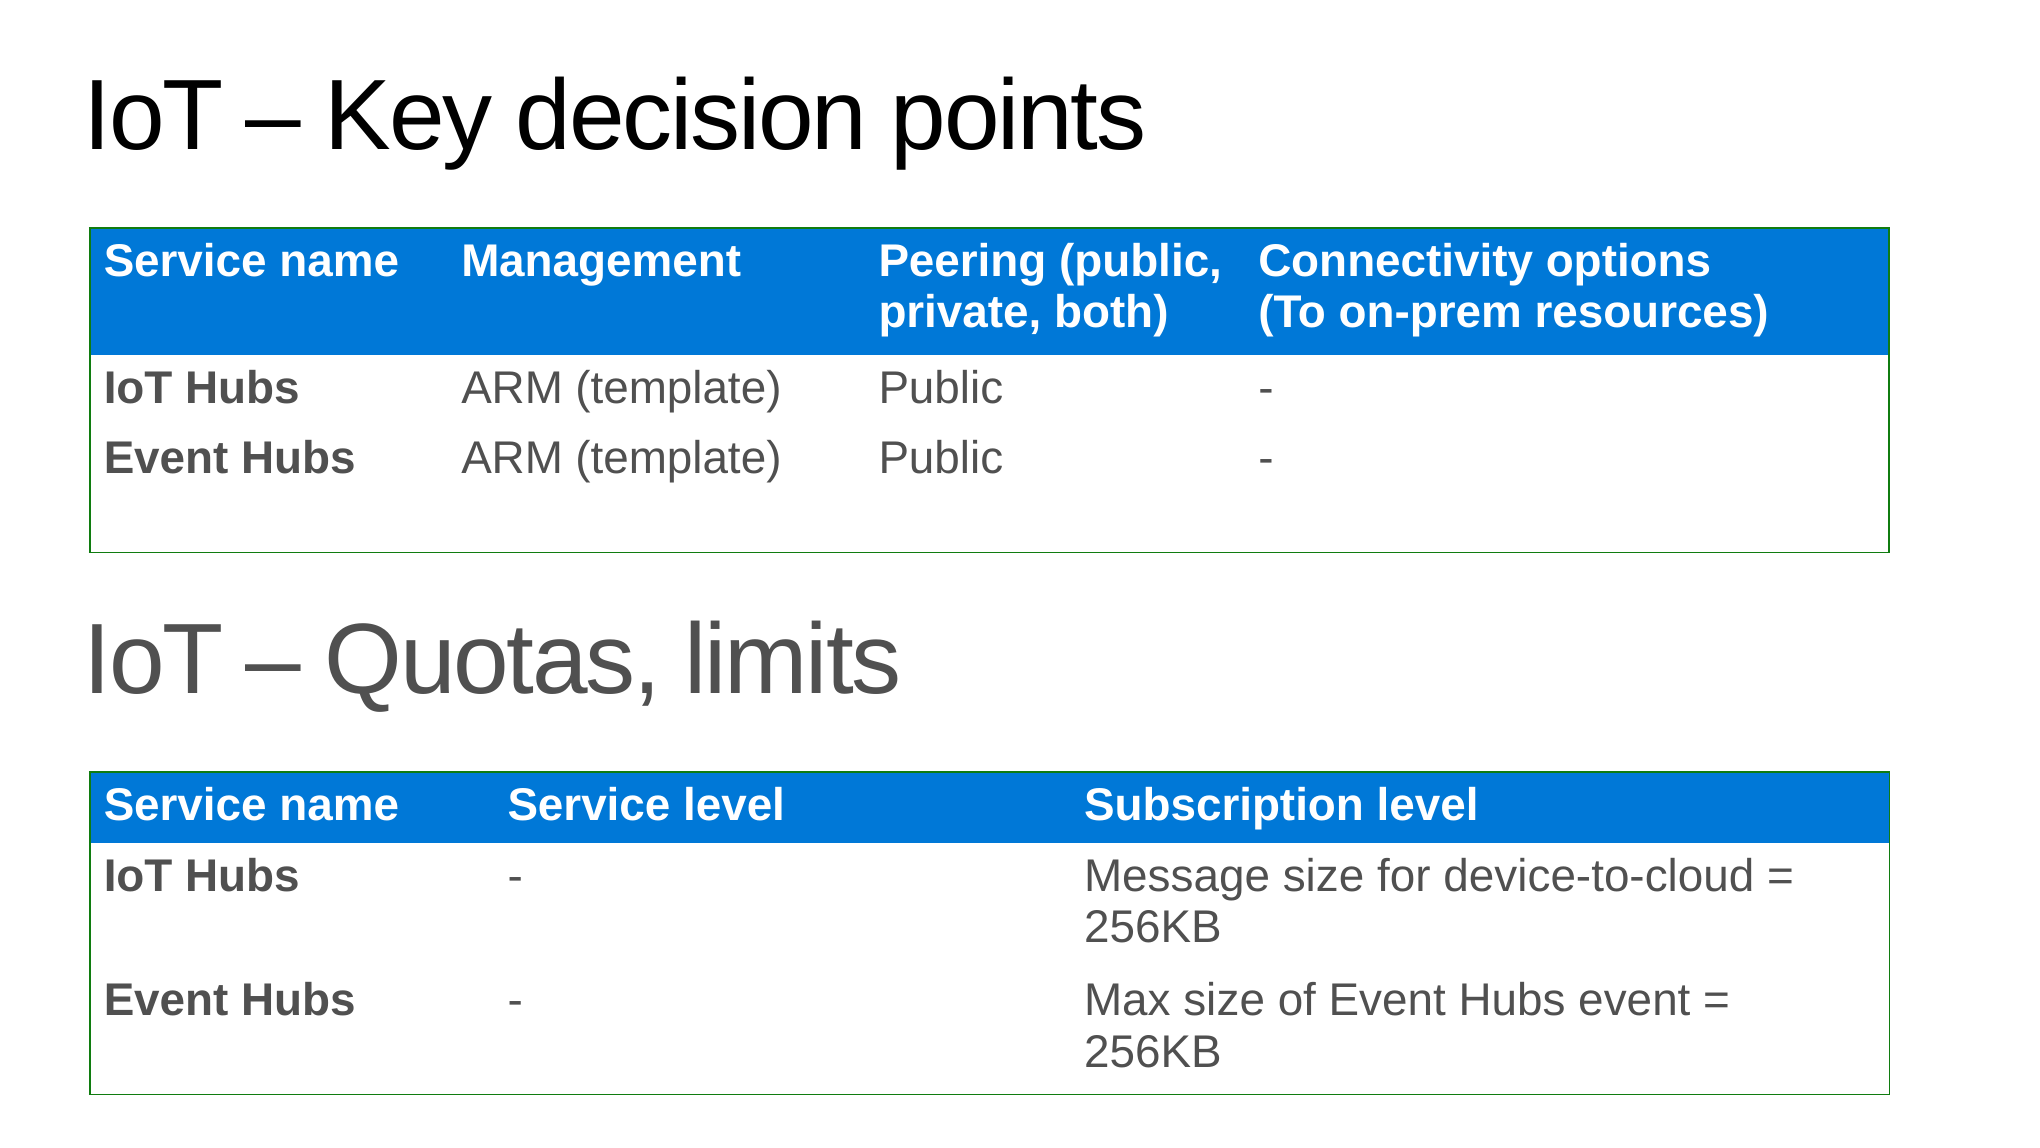

# IoT – Key decision points
| Service name | Management | Peering (public, private, both) | Connectivity options (To on-prem resources) |
| --- | --- | --- | --- |
| IoT Hubs | ARM (template) | Public | - |
| Event Hubs | ARM (template) | Public | - |
IoT – Quotas, limits
| Service name | Service level | Subscription level |
| --- | --- | --- |
| IoT Hubs | - | Message size for device-to-cloud = 256KB |
| Event Hubs | - | Max size of Event Hubs event = 256KB |